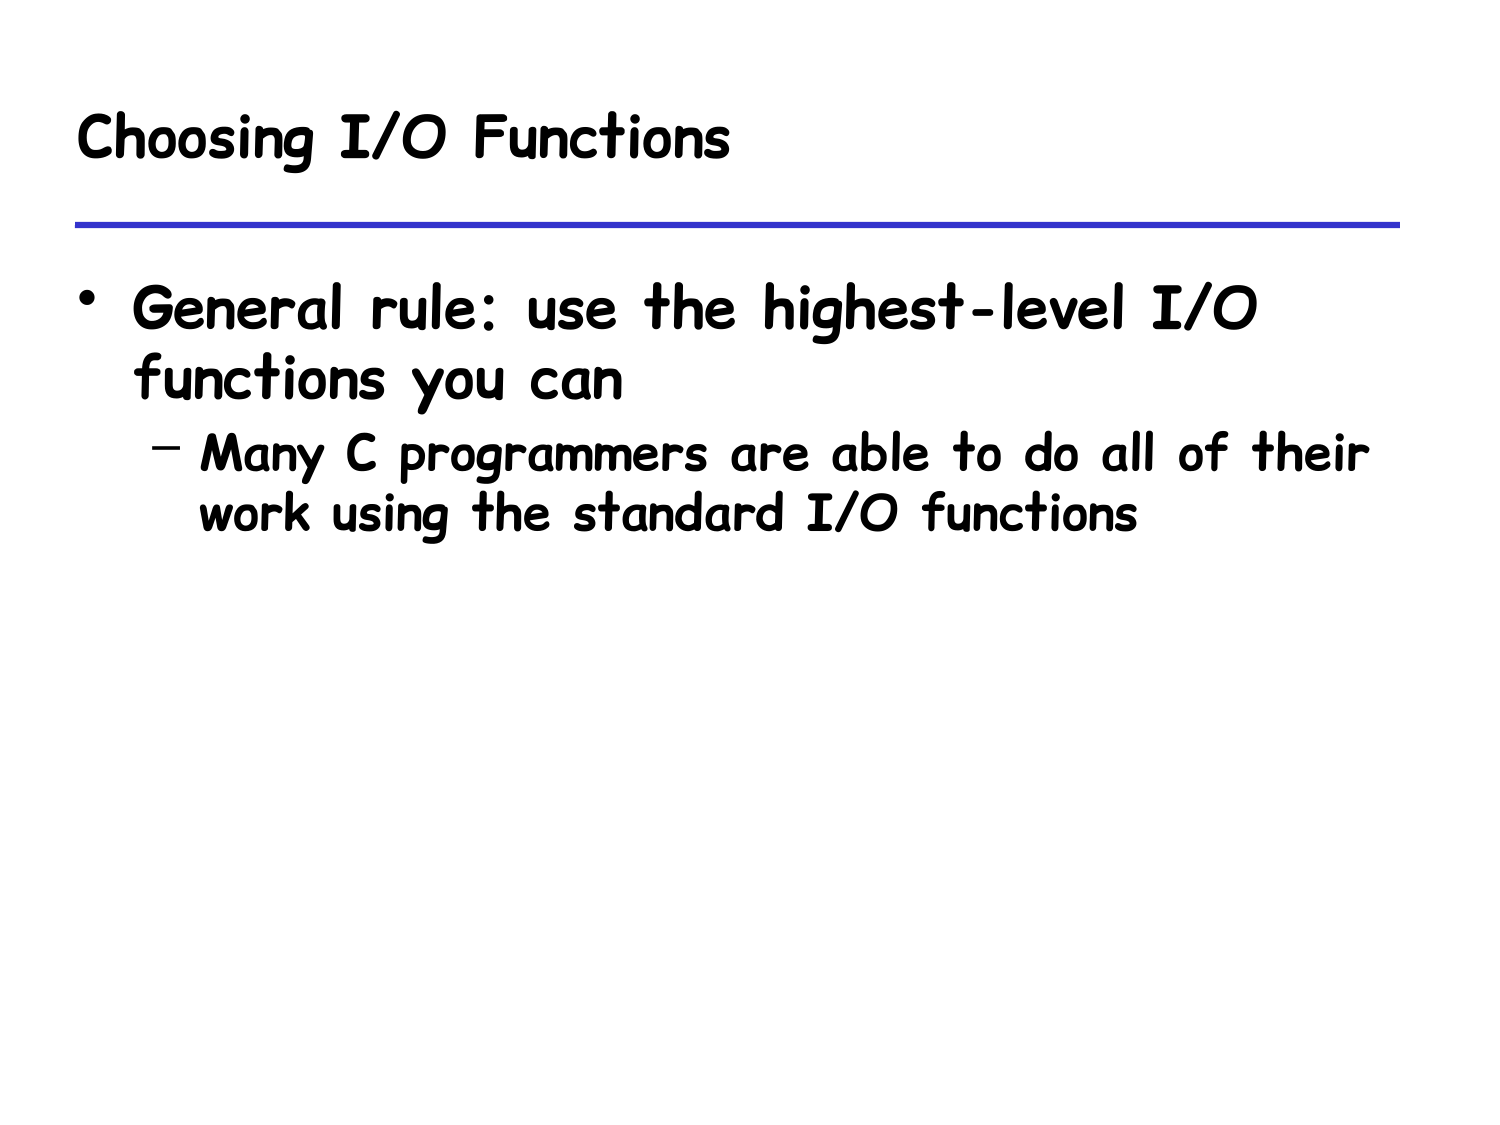

# Choosing I/O Functions
General rule: use the highest-level I/O functions you can
Many C programmers are able to do all of their work using the standard I/O functions